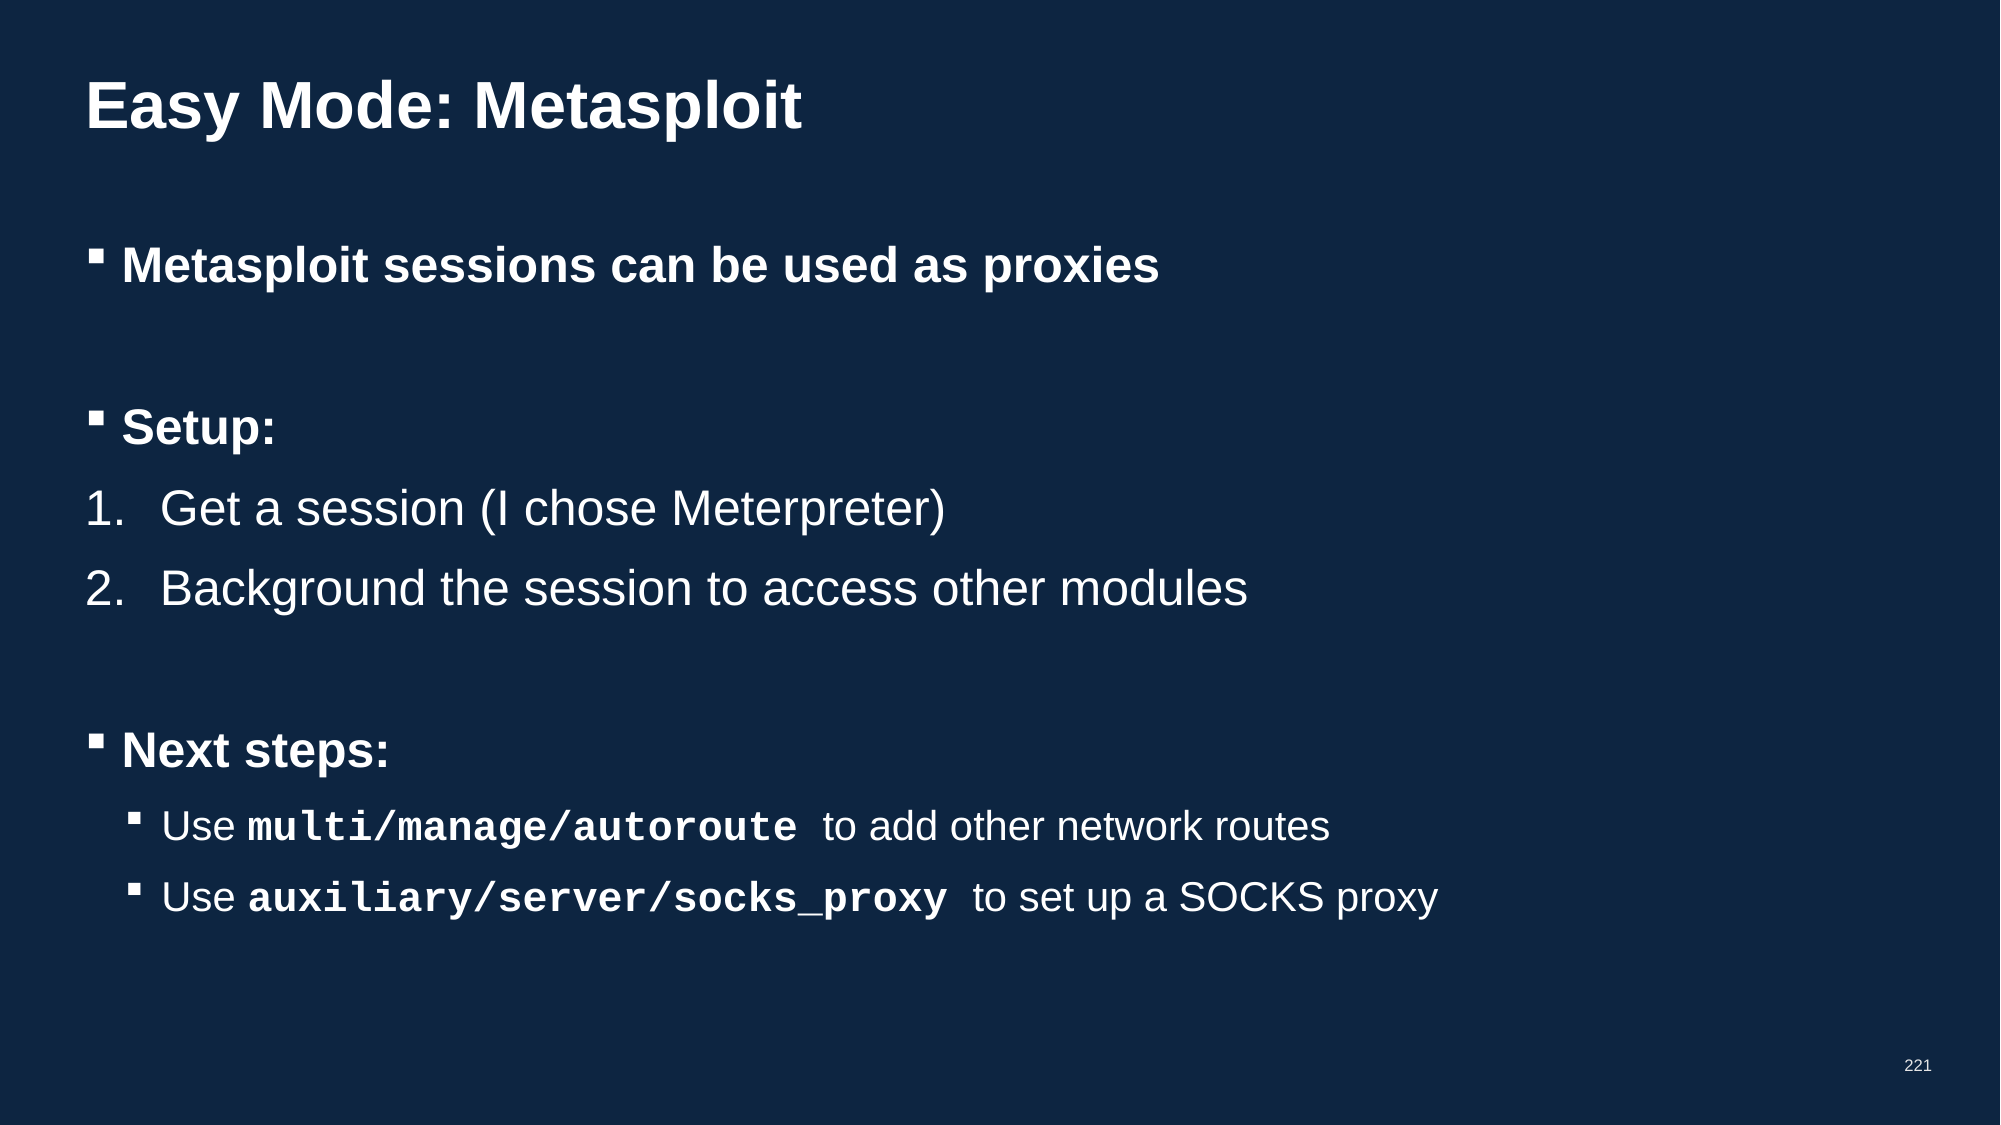

# Easy Mode: Metasploit
Metasploit sessions can be used as proxies

Setup:
Get a session (I chose Meterpreter)
Background the session to access other modules

Next steps:
Use multi/manage/autoroute to add other network routes
Use auxiliary/server/socks_proxy to set up a SOCKS proxy
221